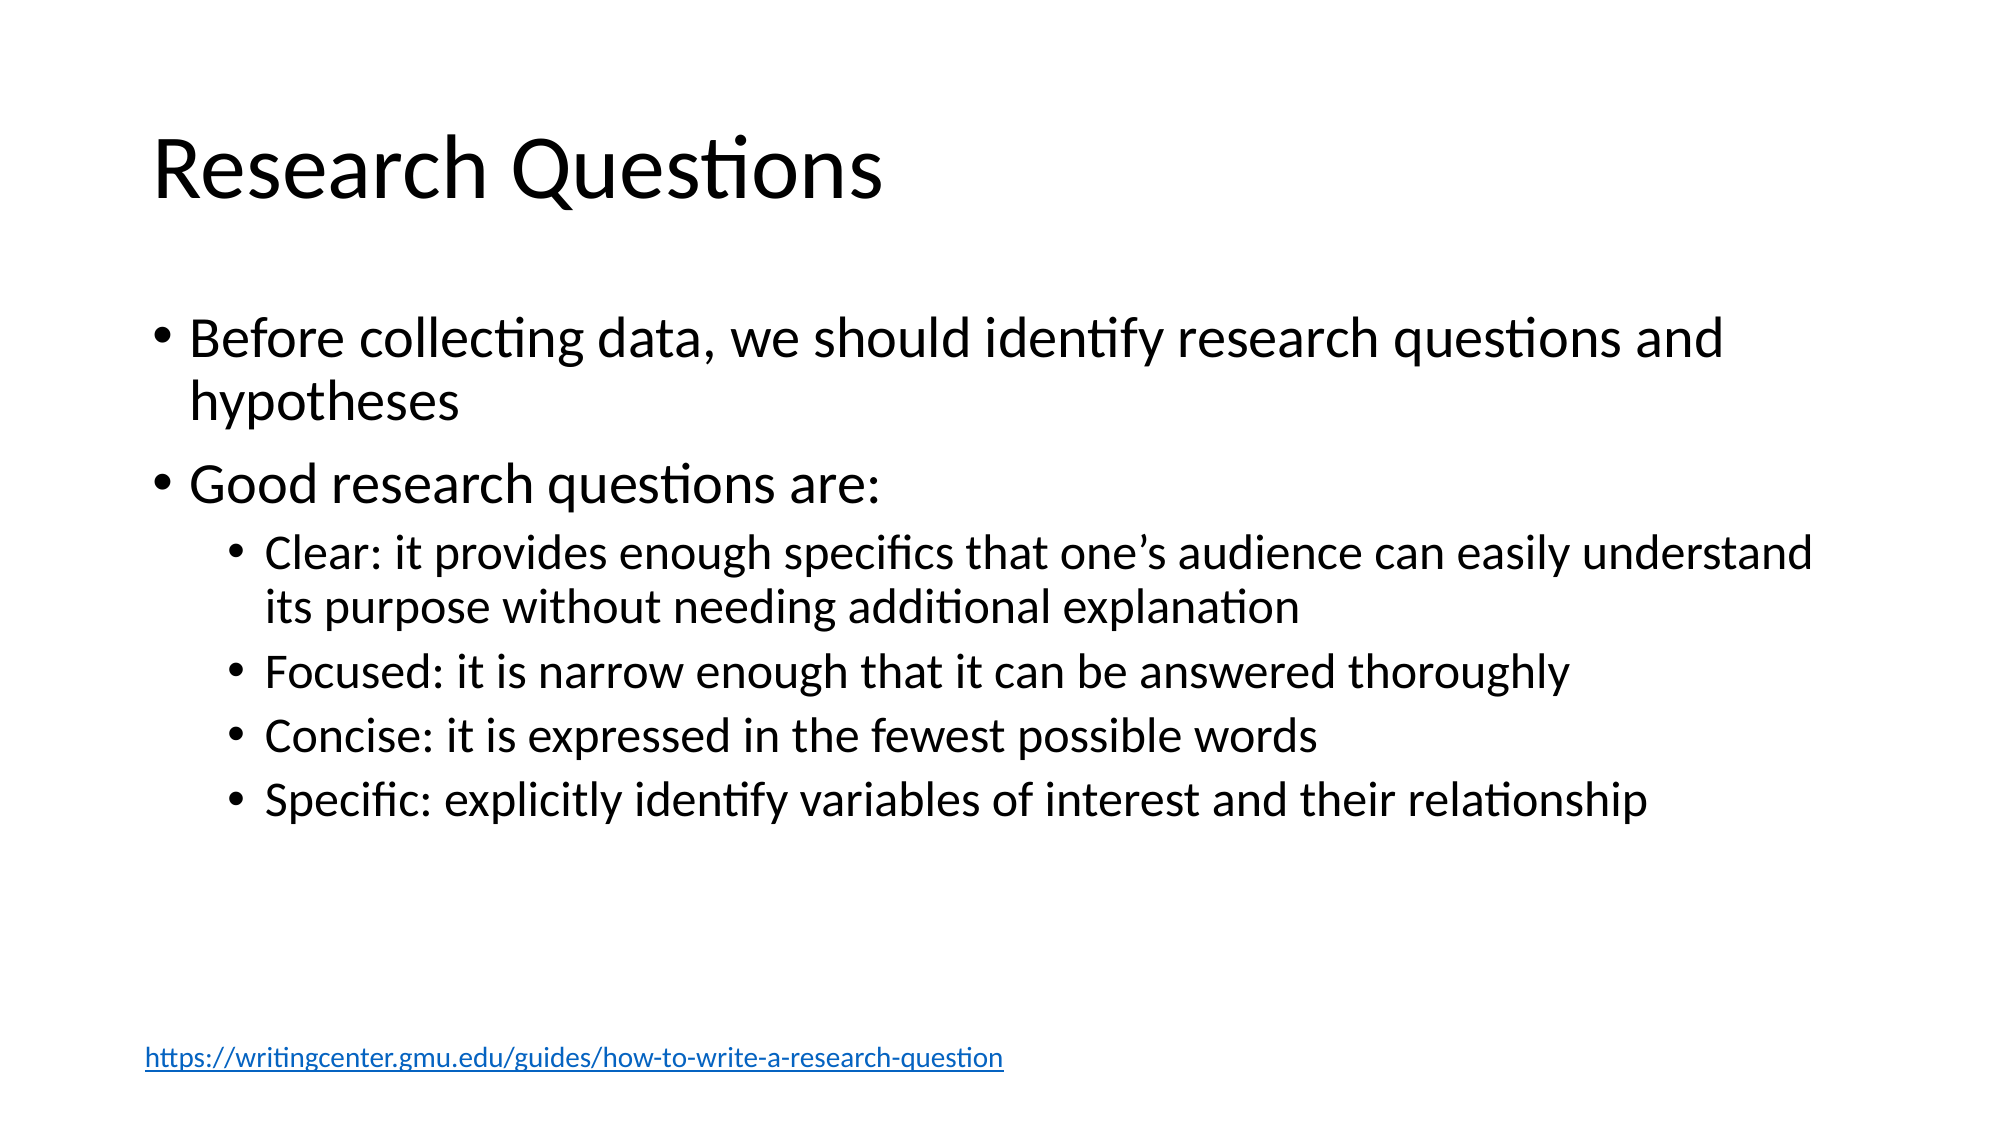

# Research Questions
Before collecting data, we should identify research questions and hypotheses
Good research questions are:
Clear: it provides enough specifics that one’s audience can easily understand its purpose without needing additional explanation
Focused: it is narrow enough that it can be answered thoroughly
Concise: it is expressed in the fewest possible words
Specific: explicitly identify variables of interest and their relationship

https://writingcenter.gmu.edu/guides/how-to-write-a-research-question